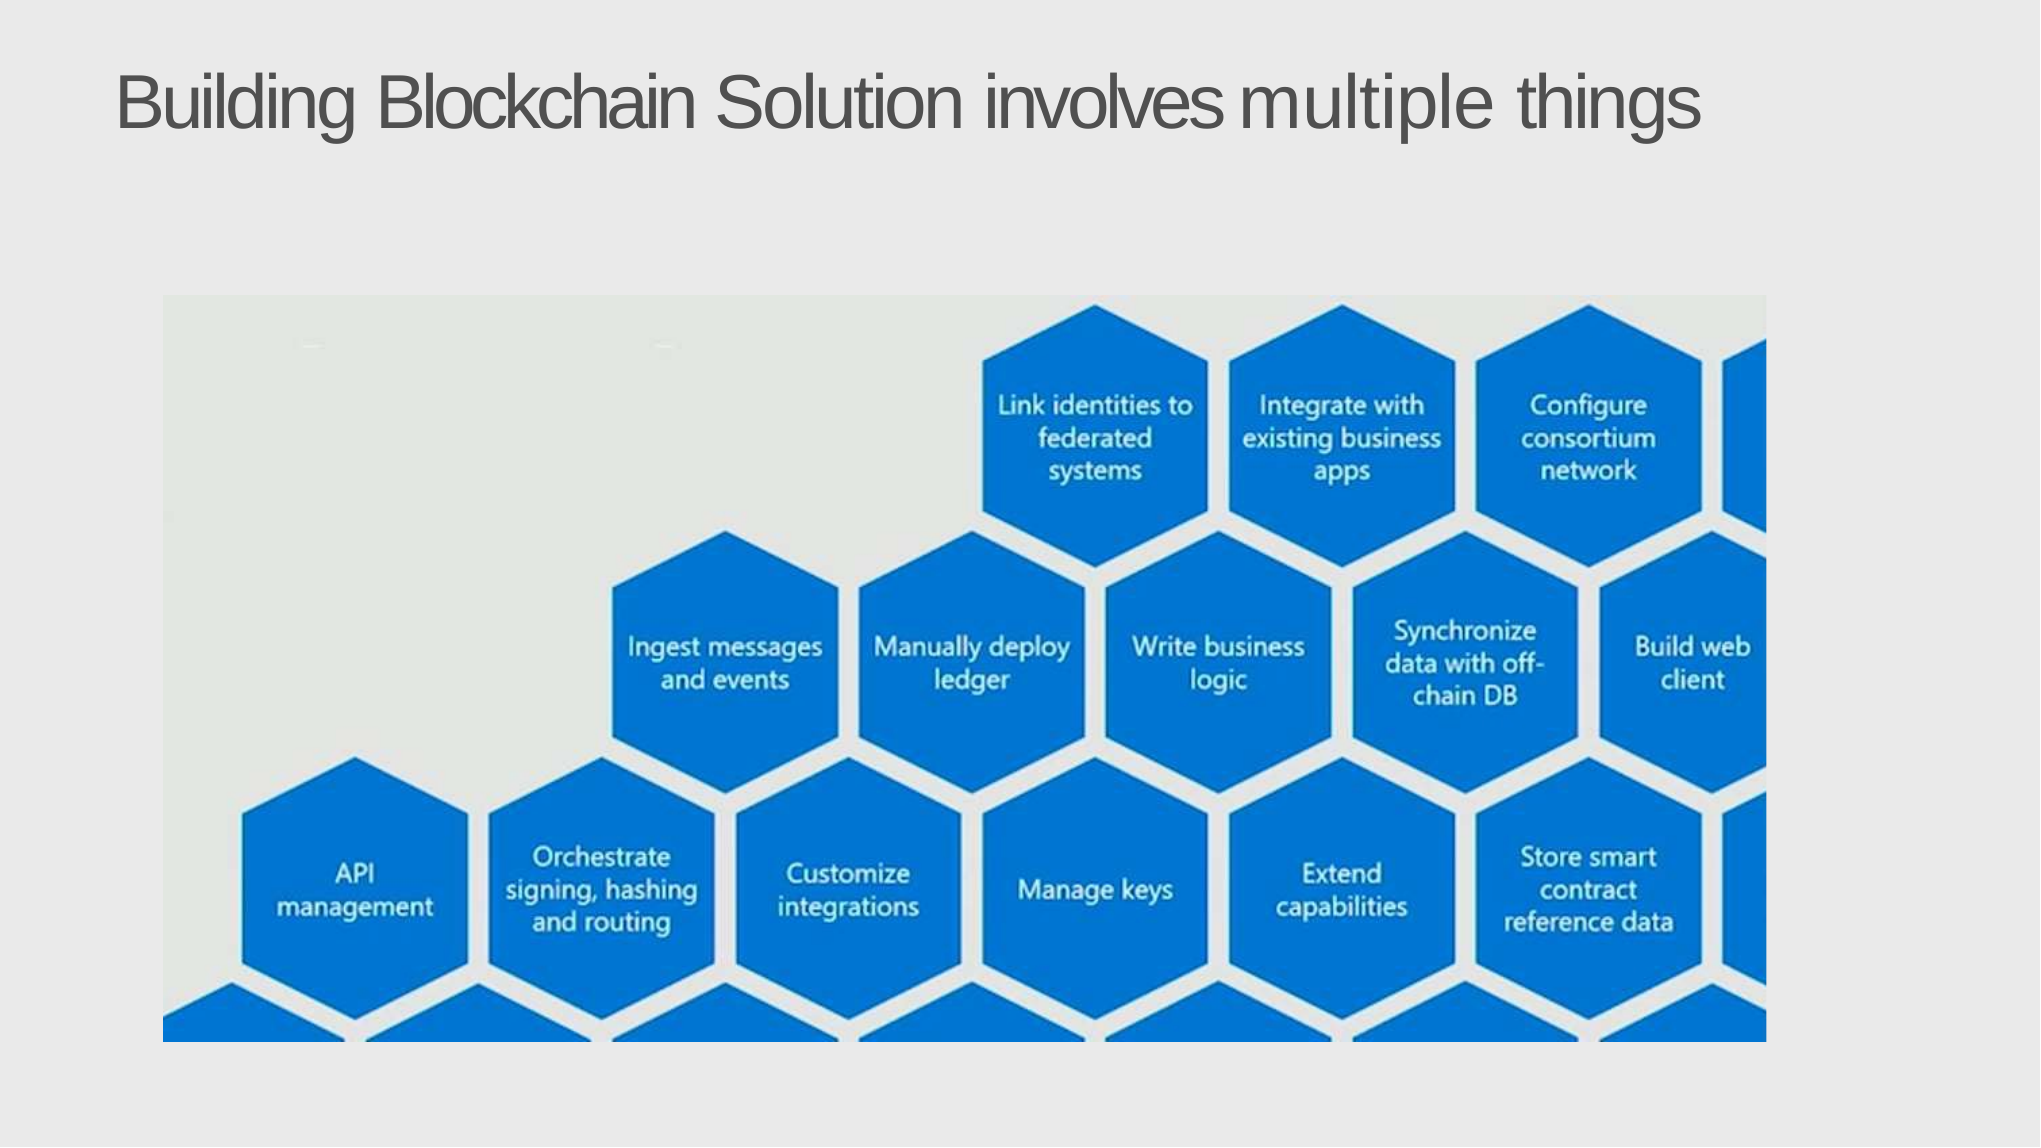

# Building Blockchain Solution involves multiple things